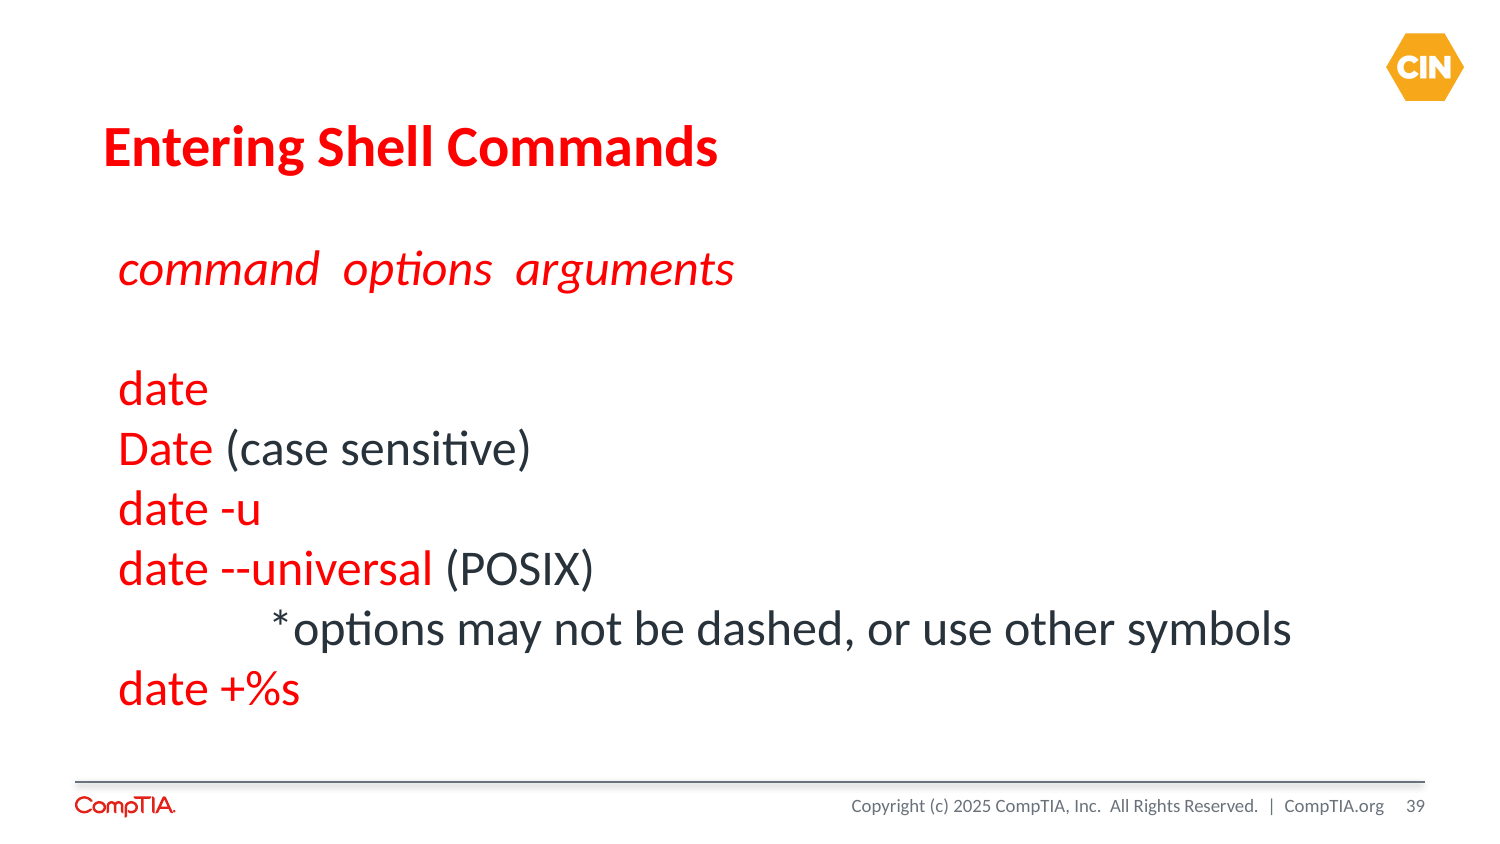

# Entering Shell Commands
command  options  arguments
date
Date (case sensitive)
date -u
date --universal (POSIX)
	*options may not be dashed, or use other symbols
date +%s
39